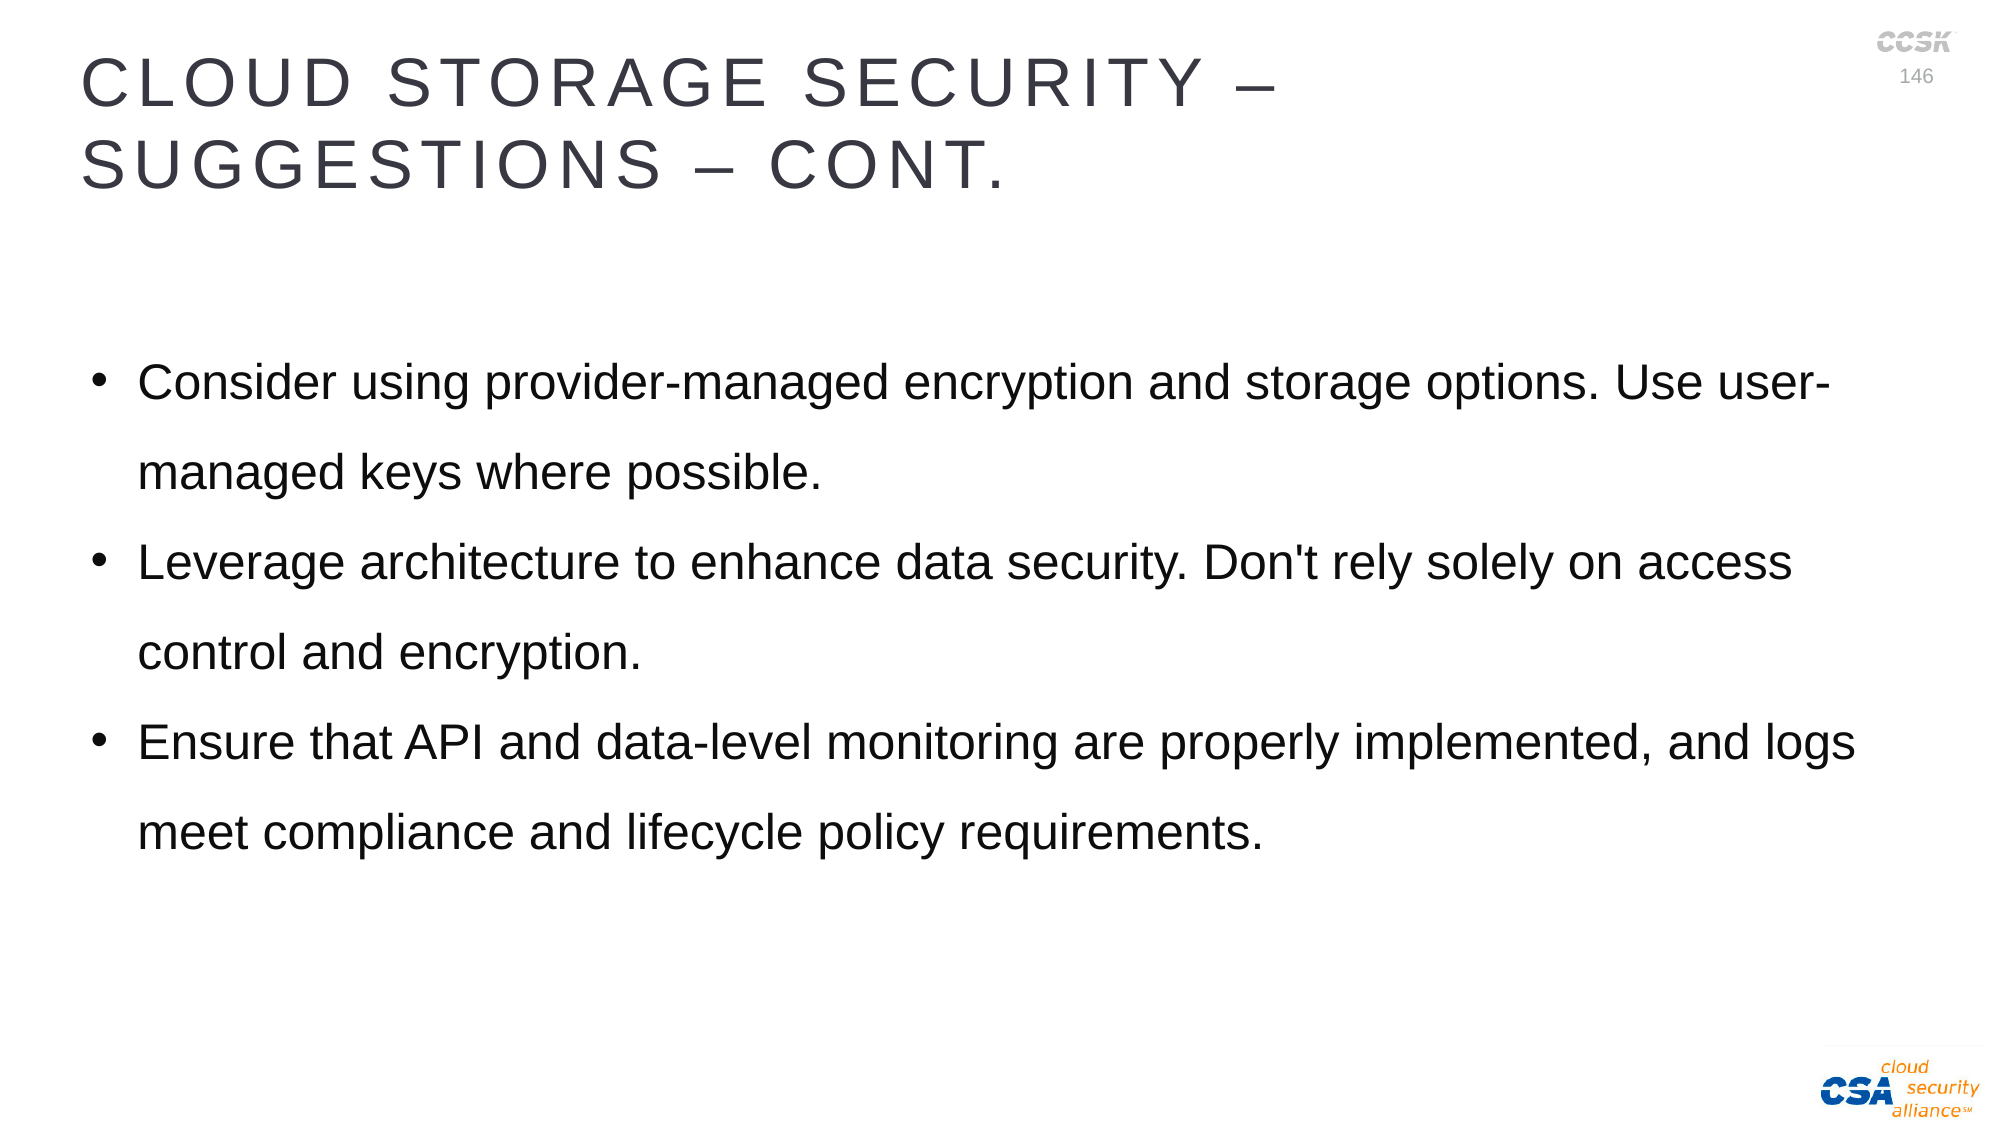

Cloud Storage Security – Suggestions – Cont.
146
Consider using provider-managed encryption and storage options. Use user-managed keys where possible.
Leverage architecture to enhance data security. Don't rely solely on access control and encryption.
Ensure that API and data-level monitoring are properly implemented, and logs meet compliance and lifecycle policy requirements.